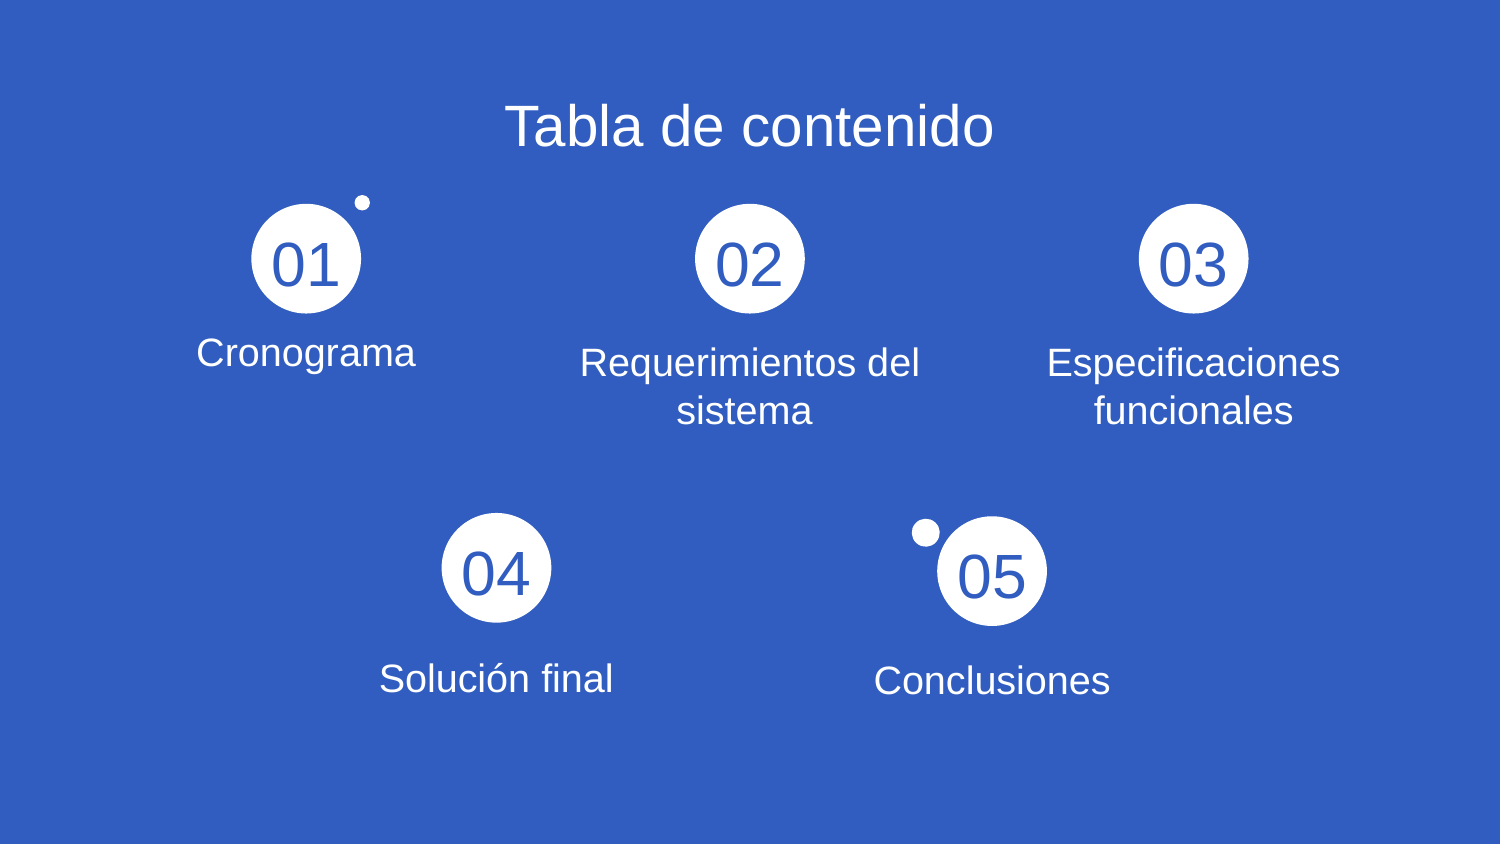

# Tabla de contenido

01

02
03
Cronograma
Requerimientos del sistema

Especificaciones funcionales

04

05

Solución final

Conclusiones